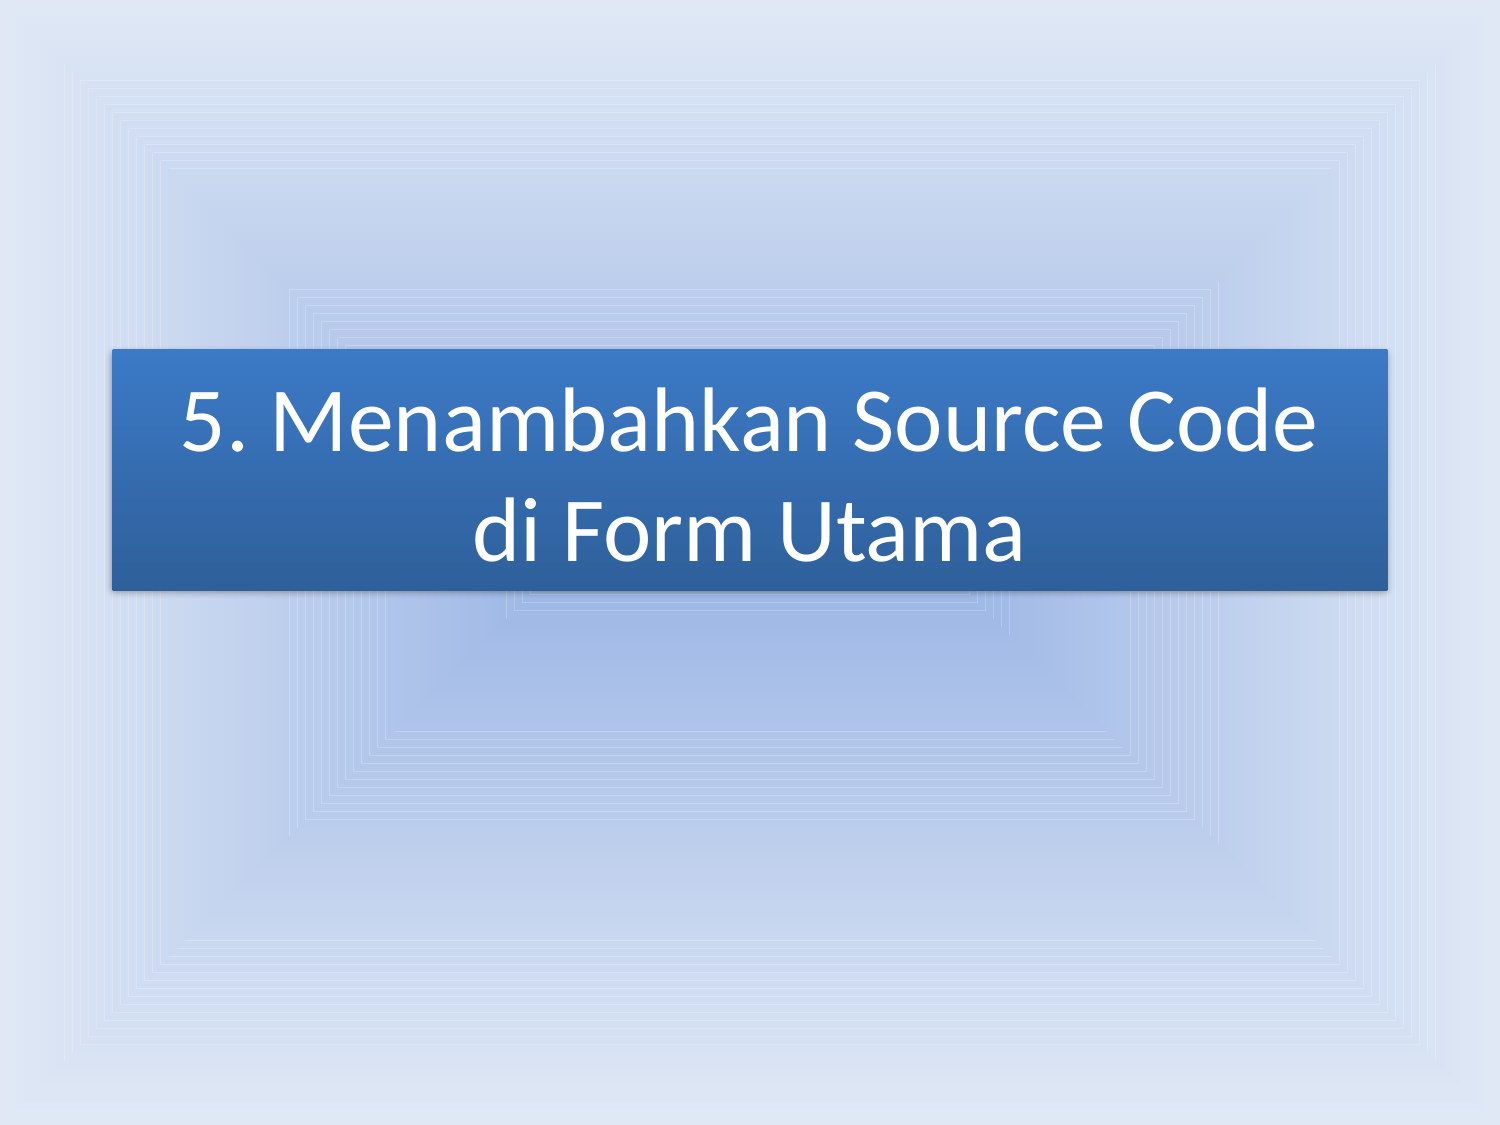

# 5. Menambahkan Source Code di Form Utama